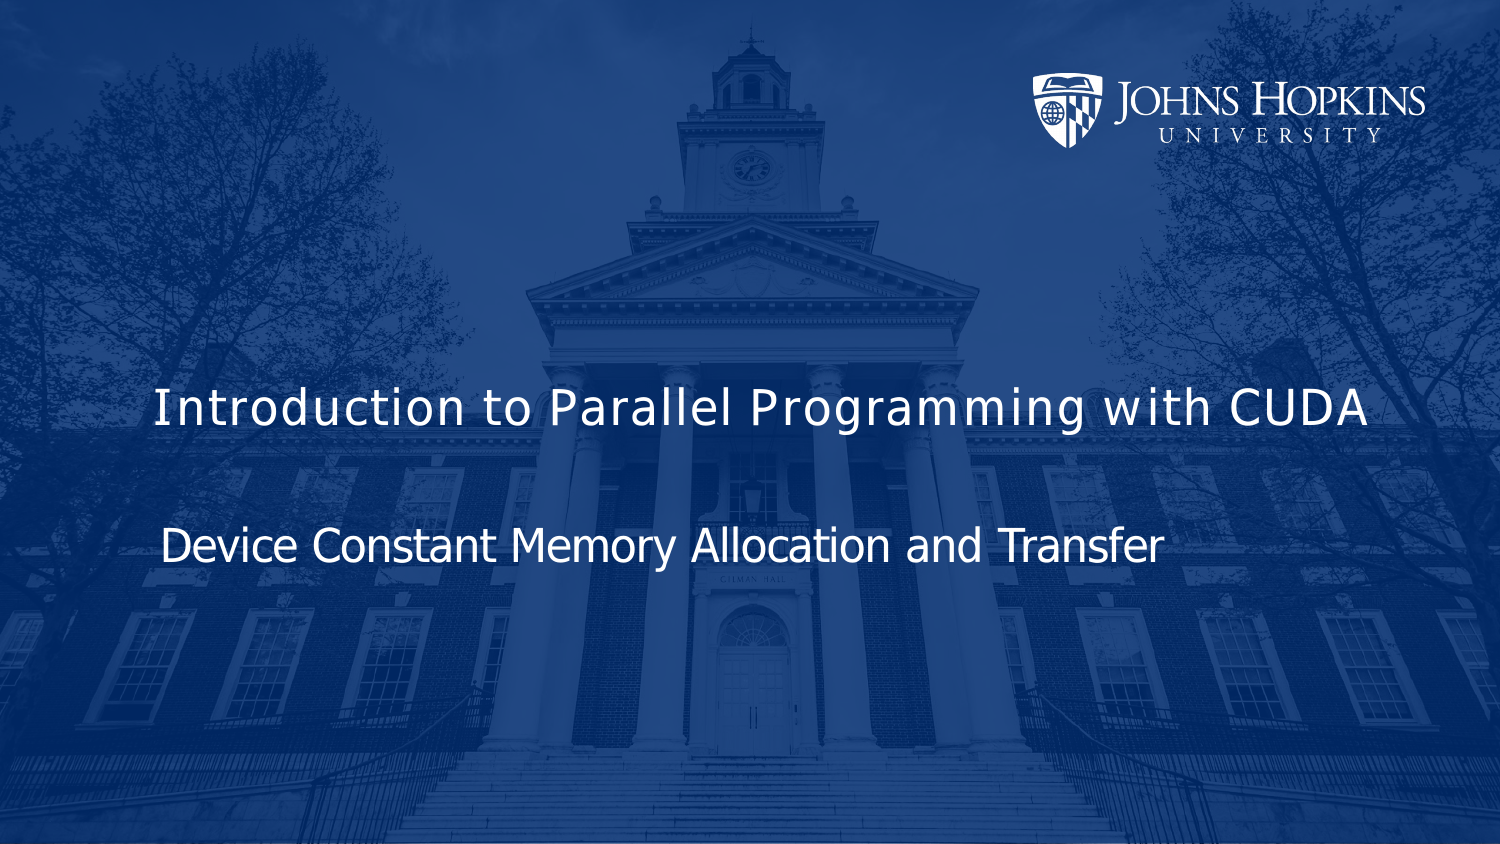

# Introduction to Parallel Programming with CUDA
Device Constant Memory Allocation and Transfer